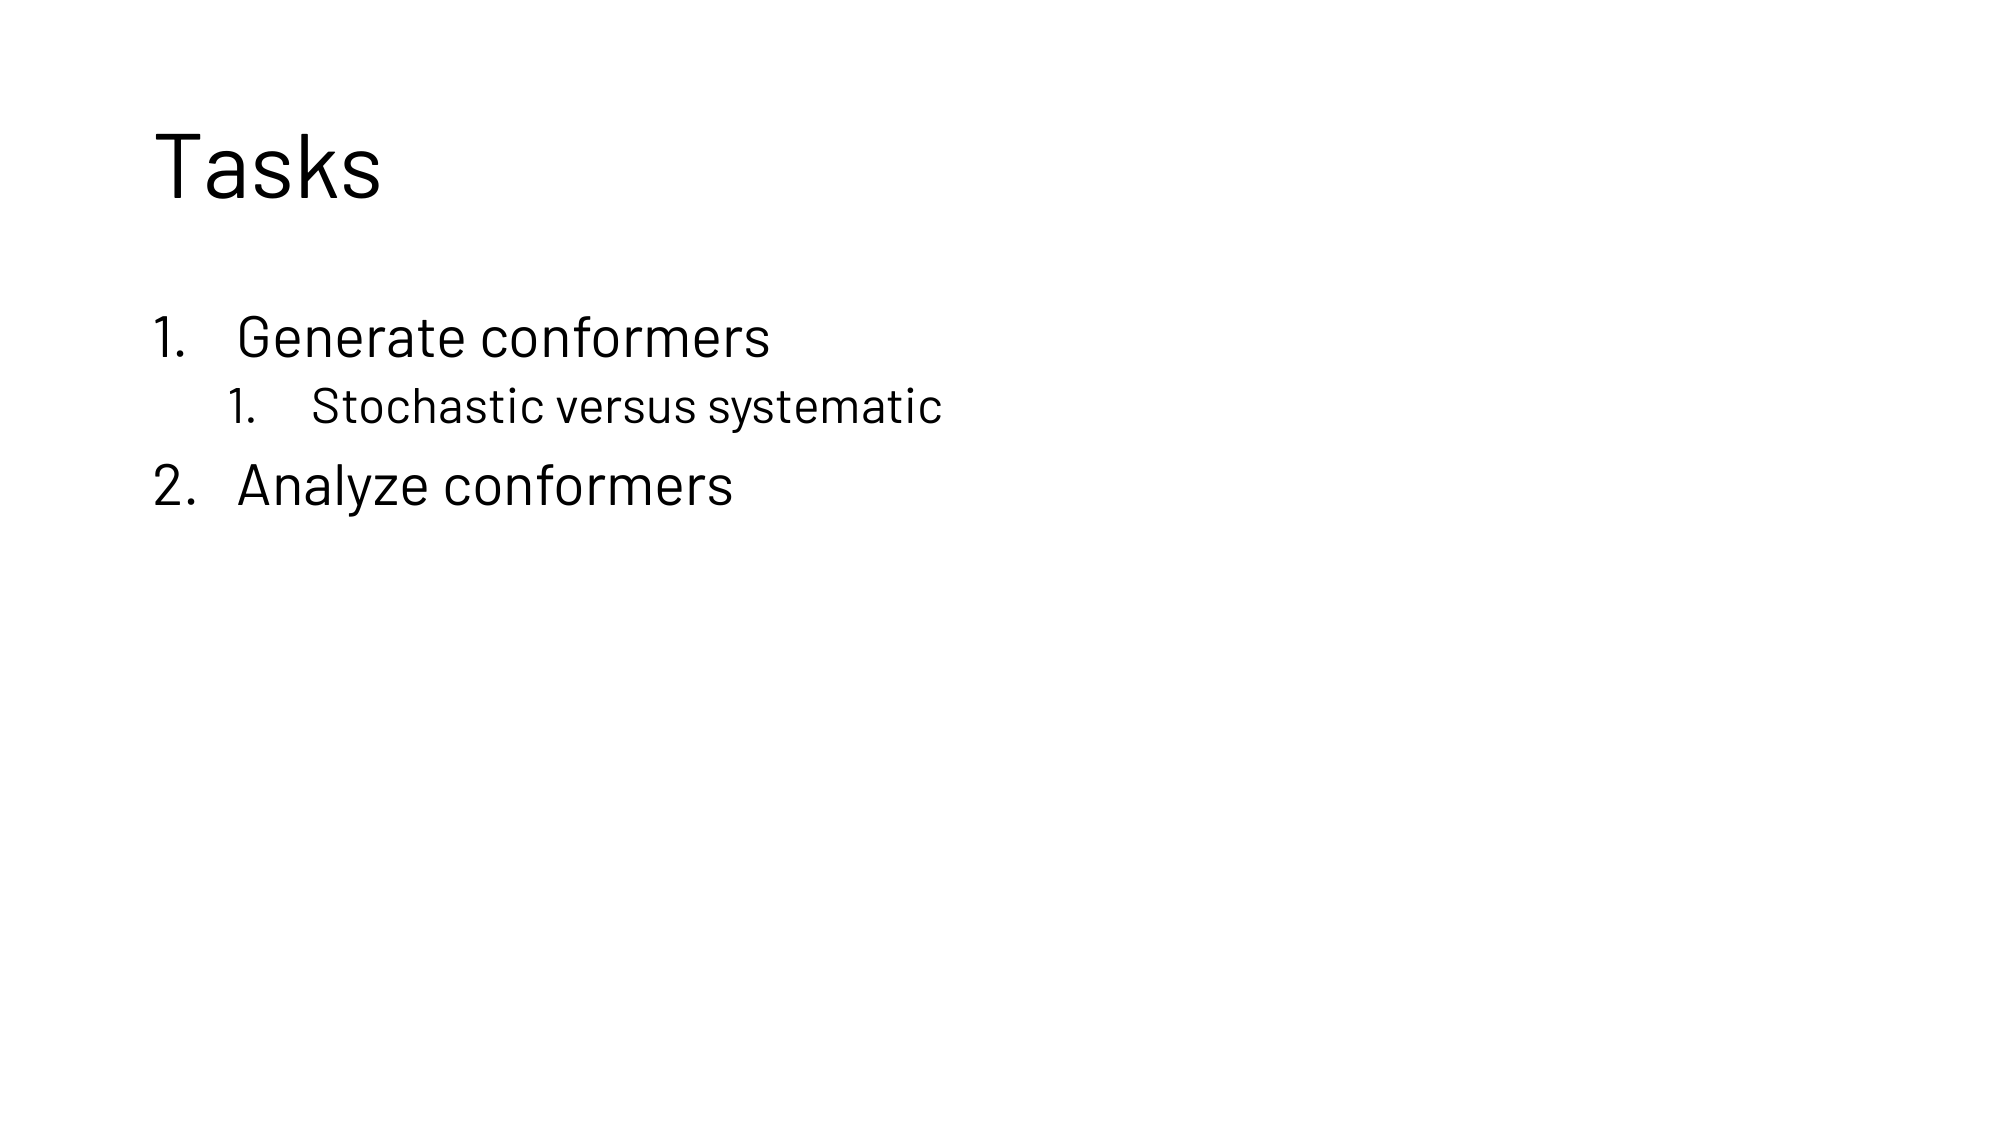

# Tasks
Generate conformers
Stochastic versus systematic
Analyze conformers